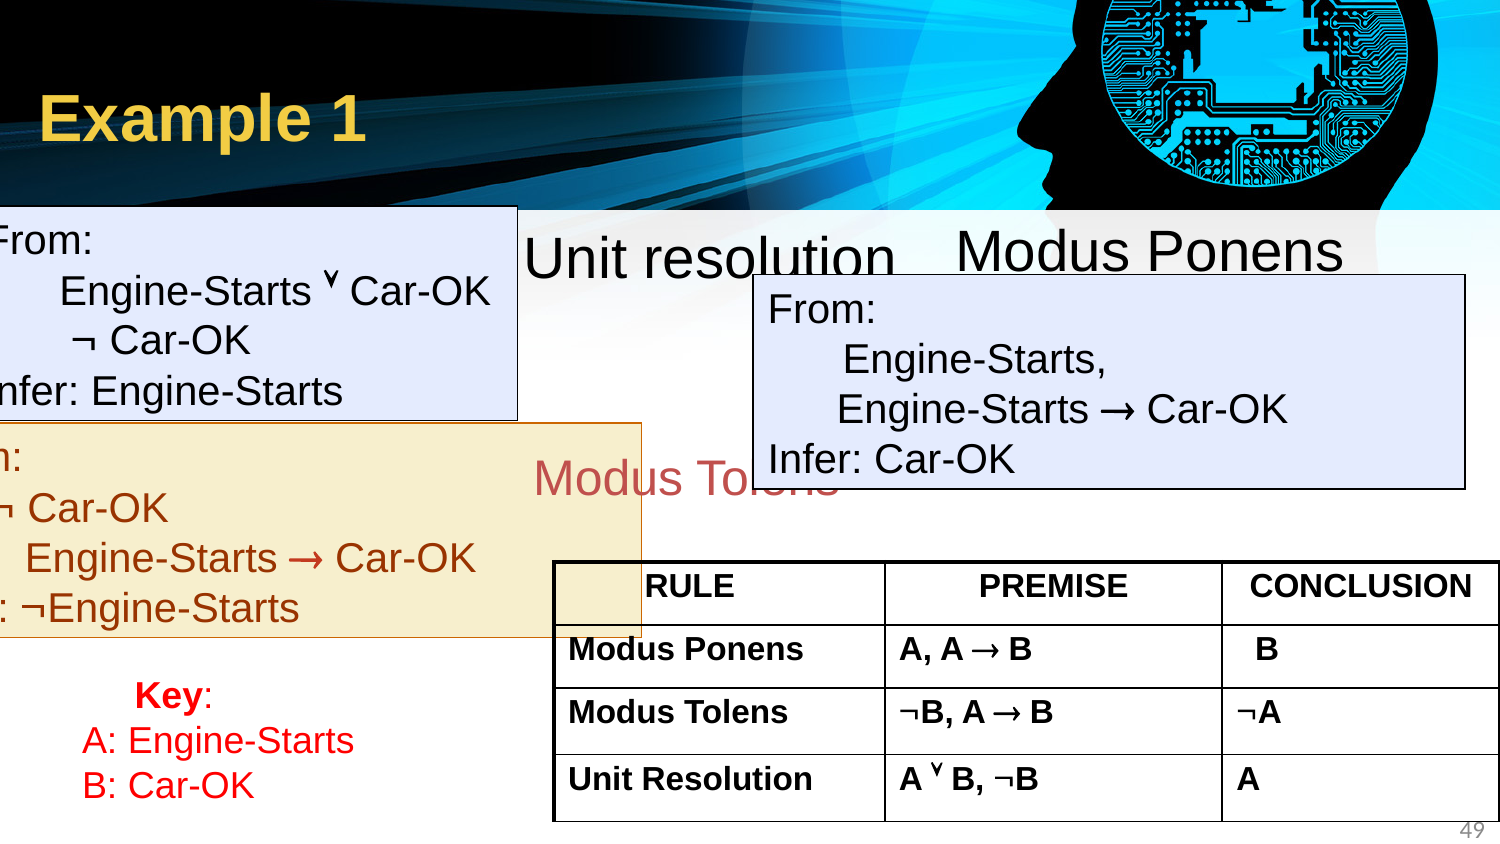

# Example 1
Modus Ponens
From:
Engine-Starts ∨ Car-OK
	 ¬ Car-OK
Infer: Engine-Starts
 Unit resolution
From:
Engine-Starts,
      Engine-Starts → Car-OK
Infer: Car-OK
From:
¬ Car-OK
            Engine-Starts → Car-OK
Infer: ¬Engine-Starts
Modus Tolens
| RULE | PREMISE | CONCLUSION |
| --- | --- | --- |
| Modus Ponens | A, A → B | B |
| Modus Tolens | ¬B, A → B | ¬A |
| Unit Resolution | A ∨ B, ¬B | A |
     Key:
A: Engine-Starts
B: Car-OK
49